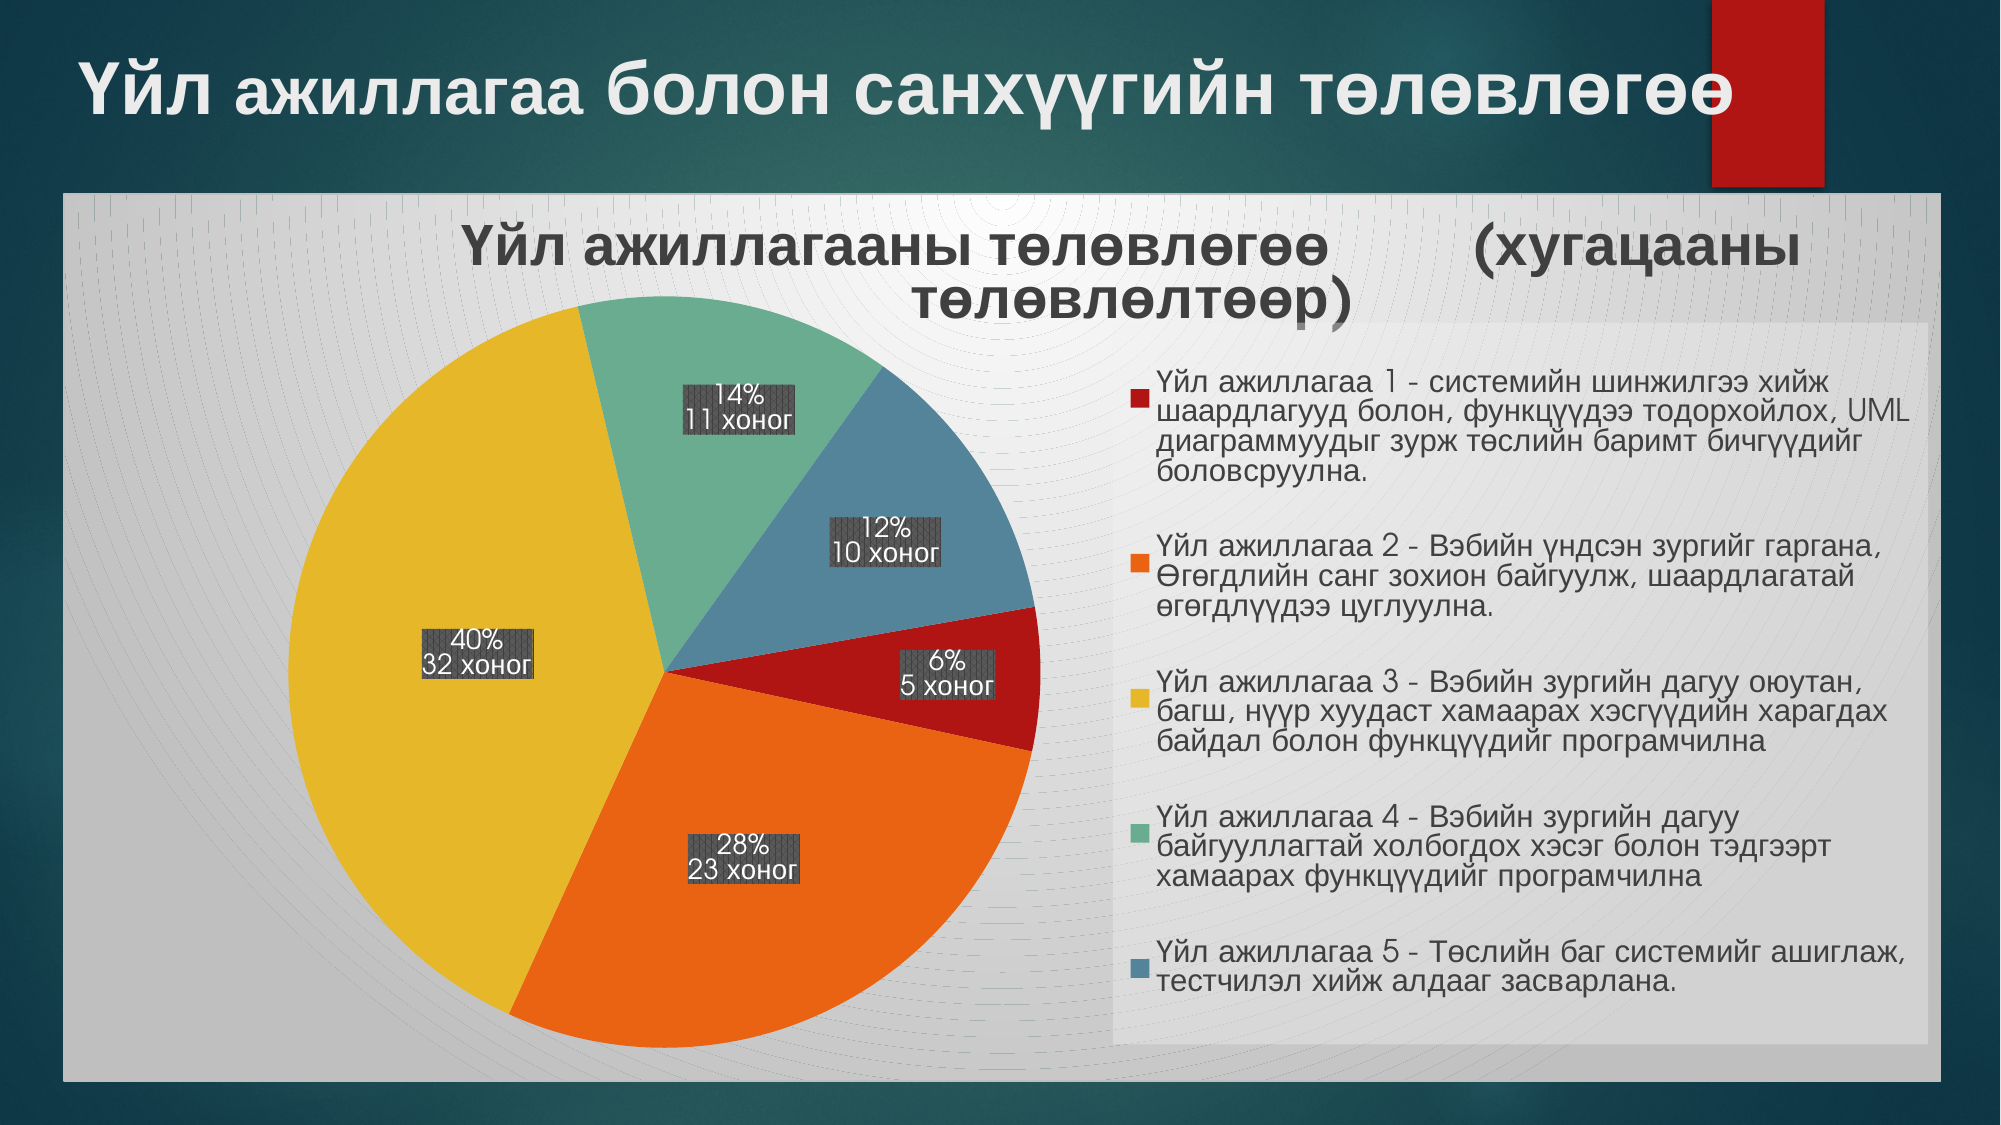

# Үйл ажиллагаа болон санхүүгийн төлөвлөгөө

### Chart: Үйл ажиллагааны төлөвлөгөө         (хугацааны төлөвлөлтөөр)

| Category | Үйл ажиллагааны төлөвлөгөө |
|---|---|
| Үйл ажиллагаа 1 - системийн шинжилгээ хийж шаардлагууд болон, функцүүдээ тодорхойлох, UML диаграммуудыг зурж төслийн баримт бичгүүдийг боловсруулна. | 5.0 |
| Үйл ажиллагаа 2 - Вэбийн үндсэн зургийг гаргана, Өгөгдлийн санг зохион байгуулж, шаардлагатай өгөгдлүүдээ цуглуулна. | 23.0 |
| Үйл ажиллагаа 3 - Вэбийн зургийн дагуу оюутан, багш, нүүр хуудаст хамаарах хэсгүүдийн харагдах байдал болон функцүүдийг програмчилна | 32.0 |
| Үйл ажиллагаа 4 - Вэбийн зургийн дагуу байгууллагтай холбогдох хэсэг болон тэдгээрт хамаарах функцүүдийг програмчилна | 11.0 |
| Үйл ажиллагаа 5 - Төслийн баг системийг ашиглаж, тестчилэл хийж алдааг засварлана. | 10.0 |